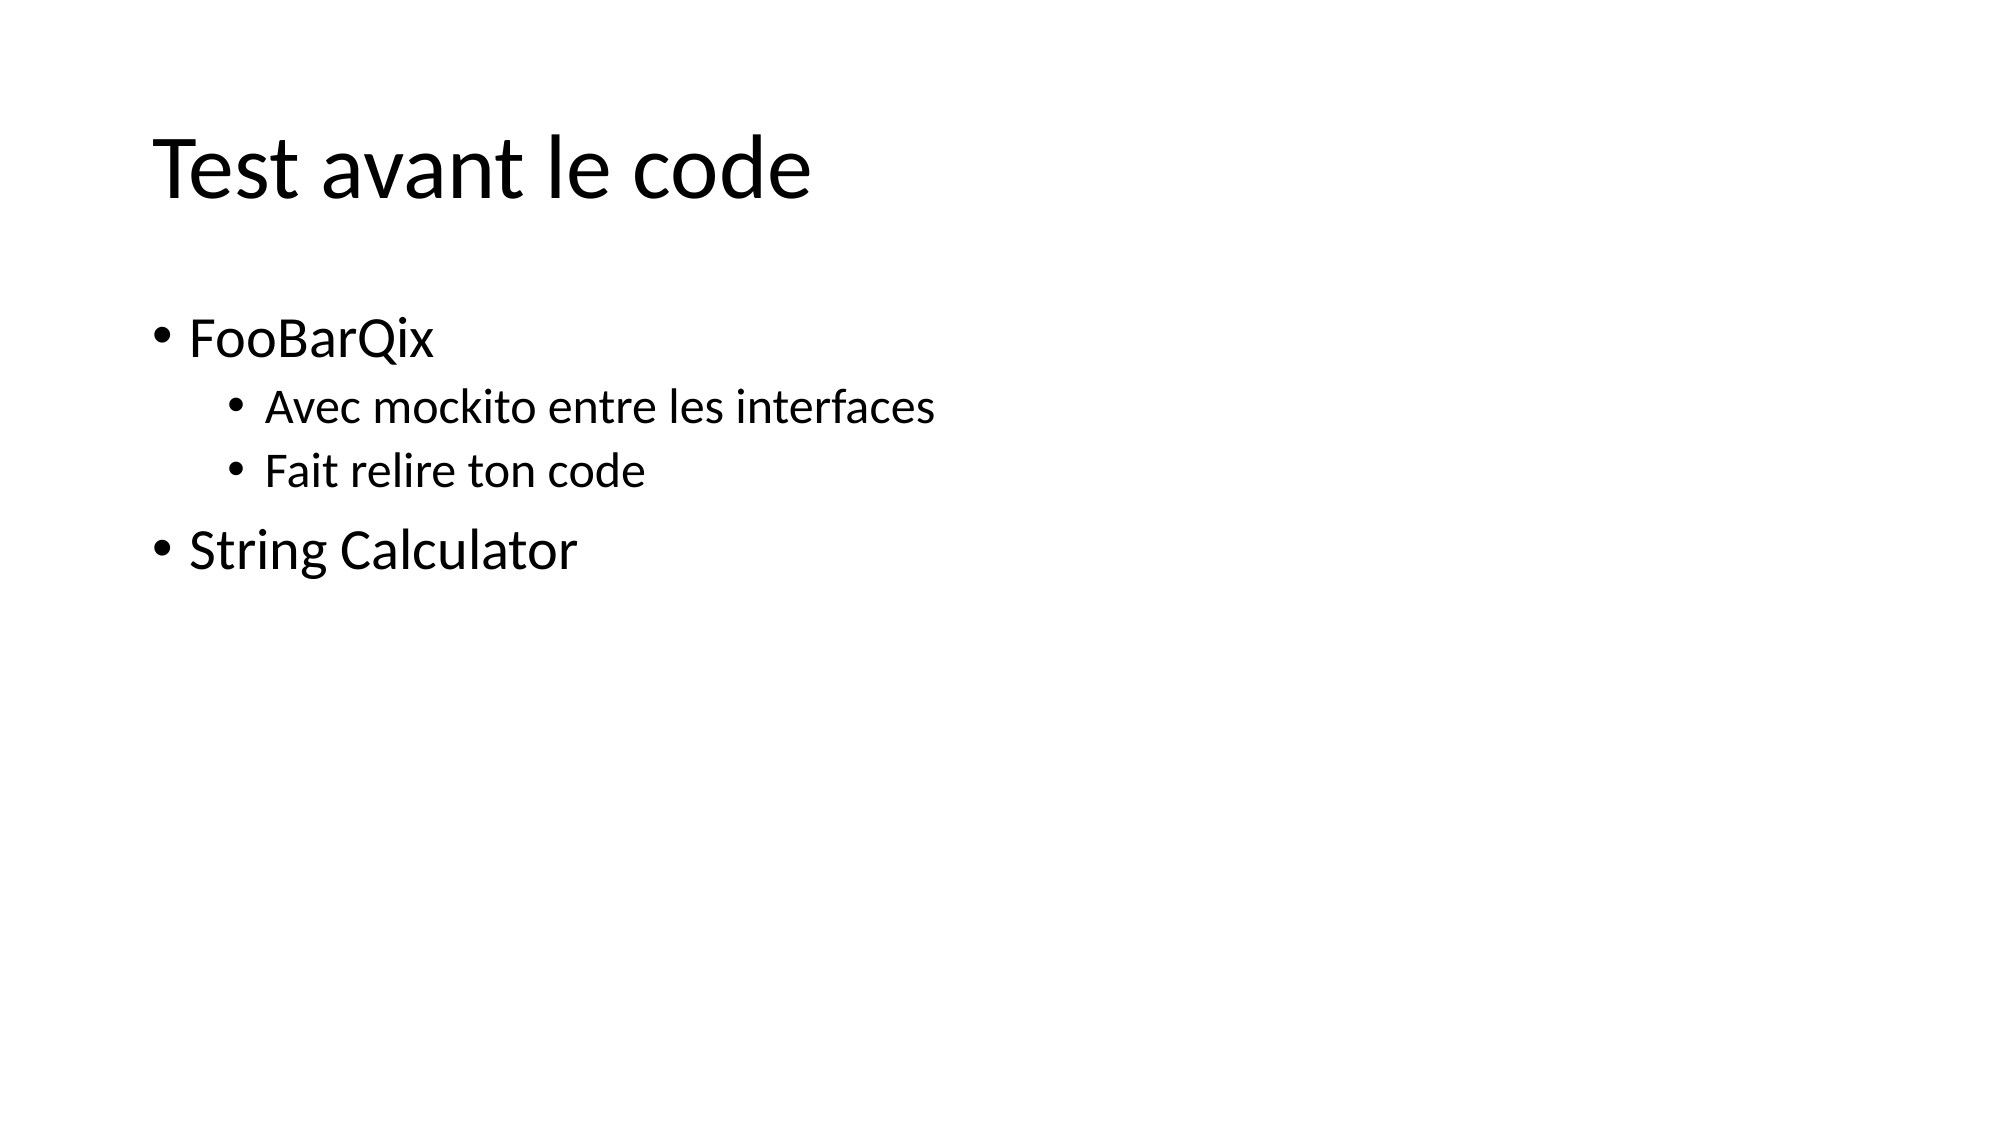

# Test avant le code
FooBarQix
Avec mockito entre les interfaces
Fait relire ton code
String Calculator